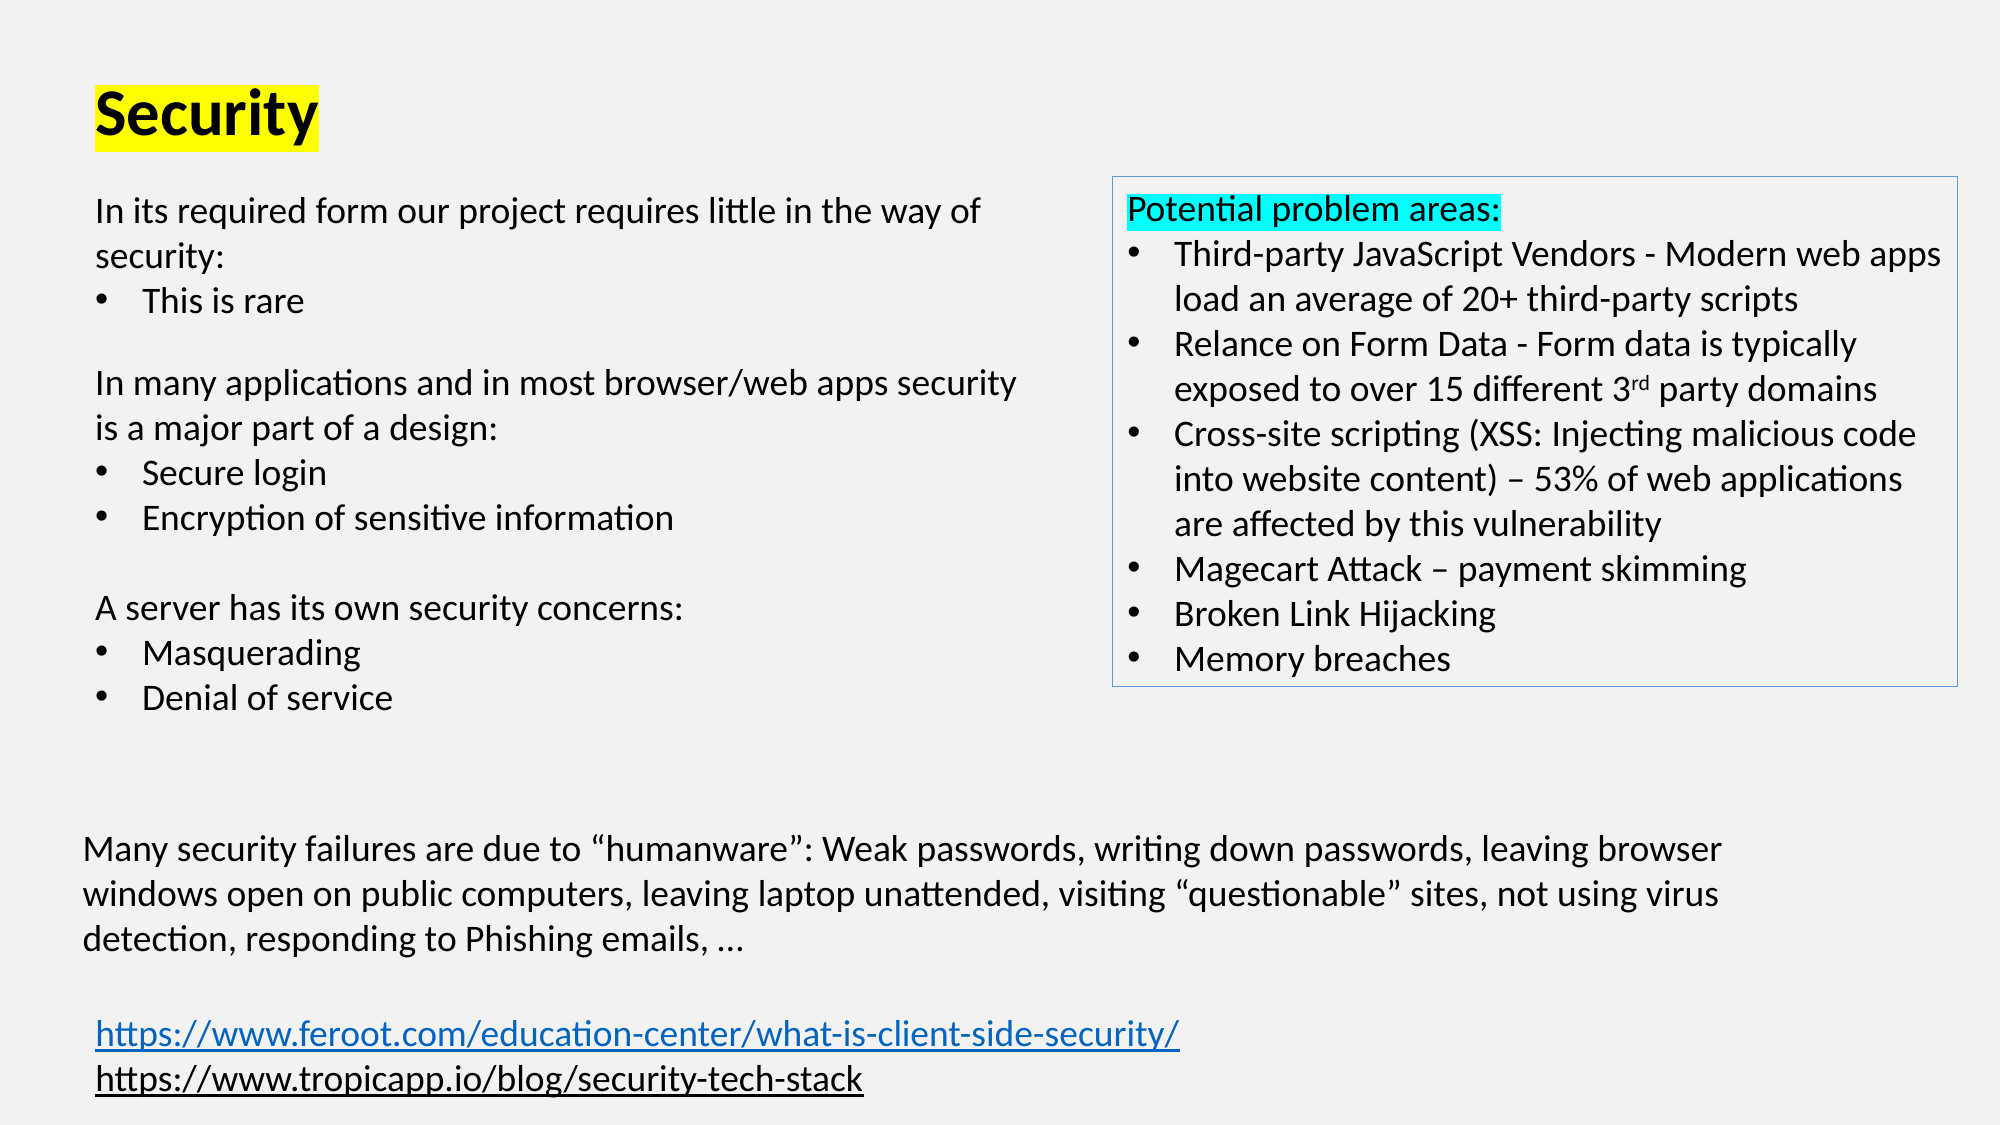

Security

In its required form our project requires little in the way of security:
This is rare

In many applications and in most browser/web apps security is a major part of a design:
Secure login
Encryption of sensitive information

A server has its own security concerns:
Masquerading
Denial of service
Potential problem areas:
Third-party JavaScript Vendors - Modern web apps load an average of 20+ third-party scripts
Relance on Form Data - Form data is typically exposed to over 15 different 3rd party domains
Cross-site scripting (XSS: Injecting malicious code into website content) – 53% of web applications are affected by this vulnerability
Magecart Attack – payment skimming
Broken Link Hijacking
Memory breaches
Many security failures are due to “humanware”: Weak passwords, writing down passwords, leaving browser windows open on public computers, leaving laptop unattended, visiting “questionable” sites, not using virus detection, responding to Phishing emails, …
https://www.feroot.com/education-center/what-is-client-side-security/
https://www.tropicapp.io/blog/security-tech-stack